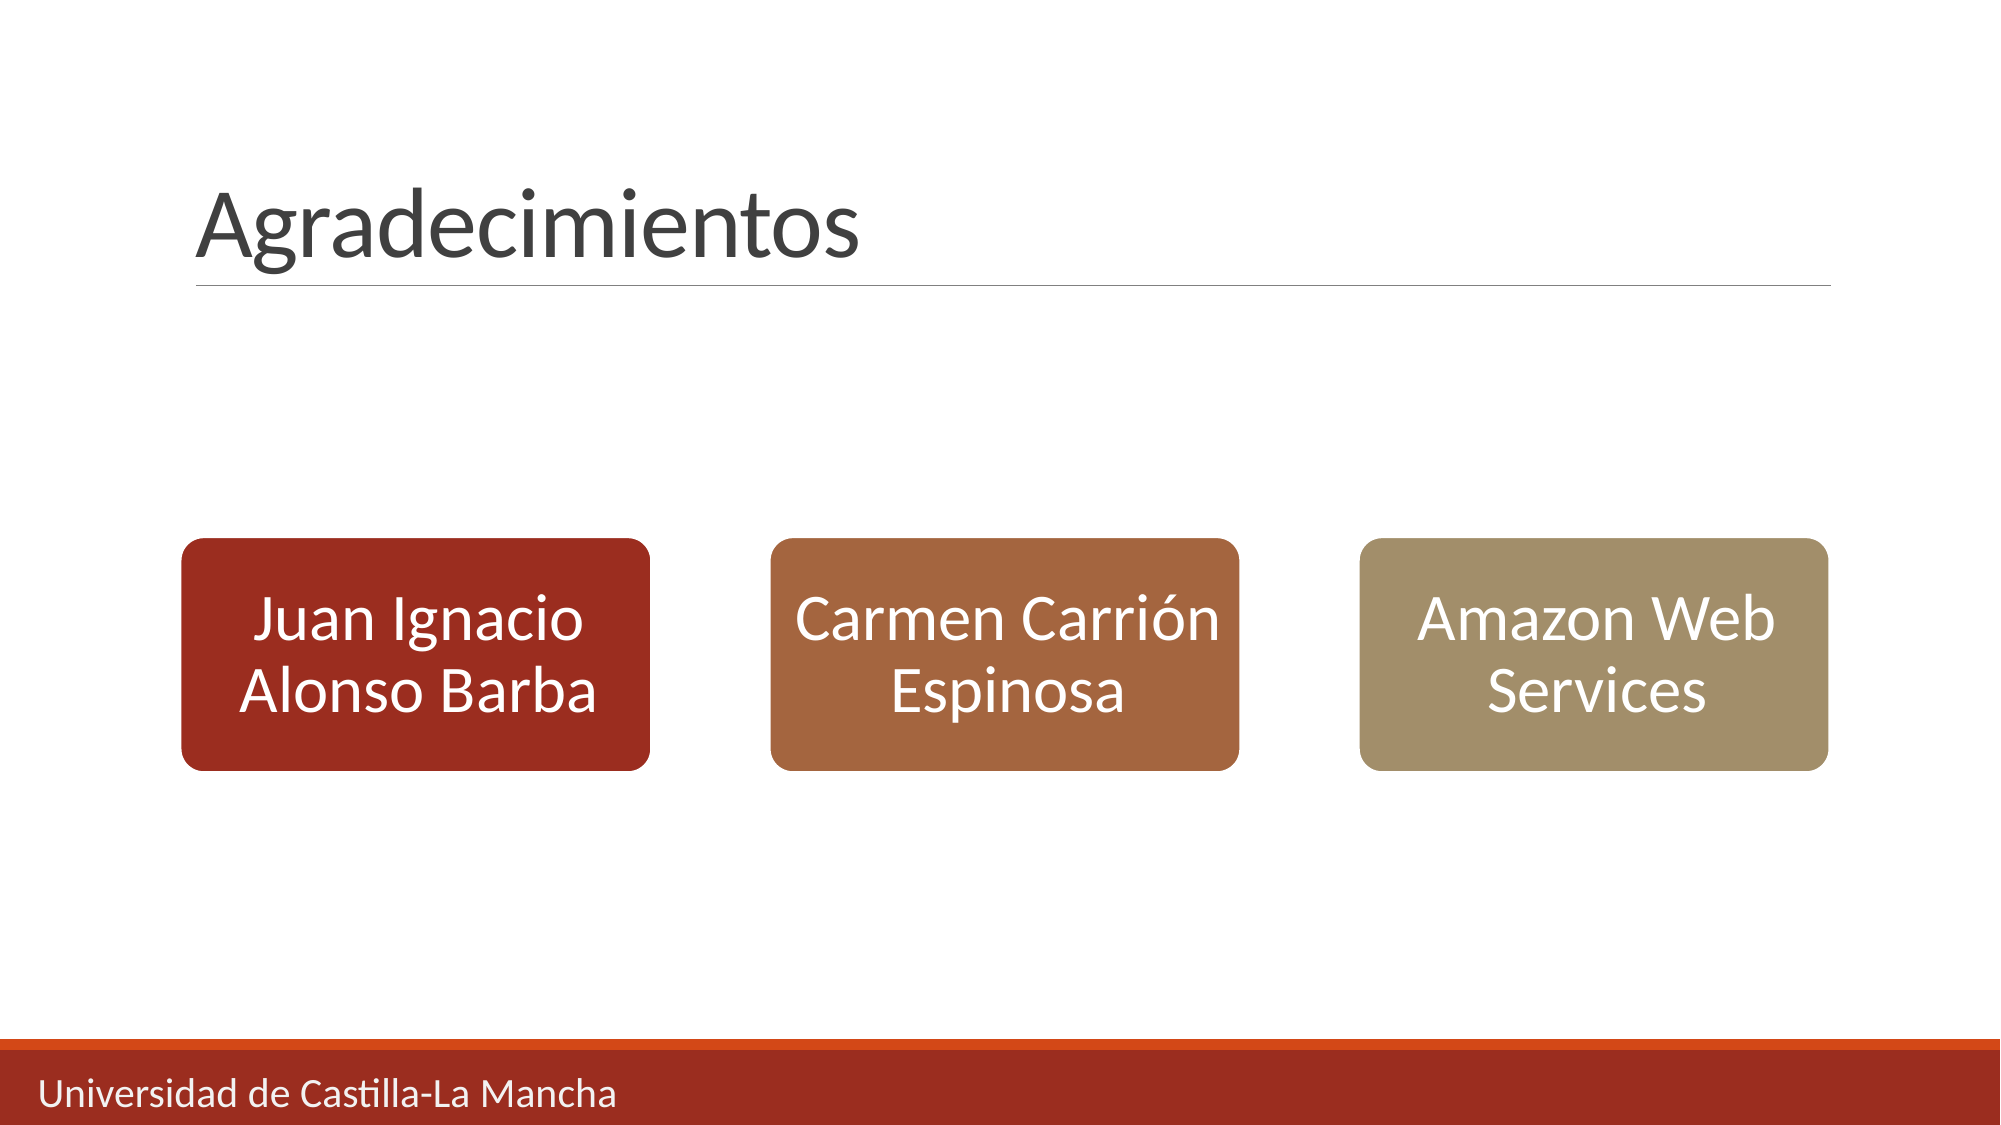

# Agradecimientos
Juan Ignacio Alonso Barba
Carmen Carrión Espinosa
Amazon Web Services
Universidad de Castilla-La Mancha